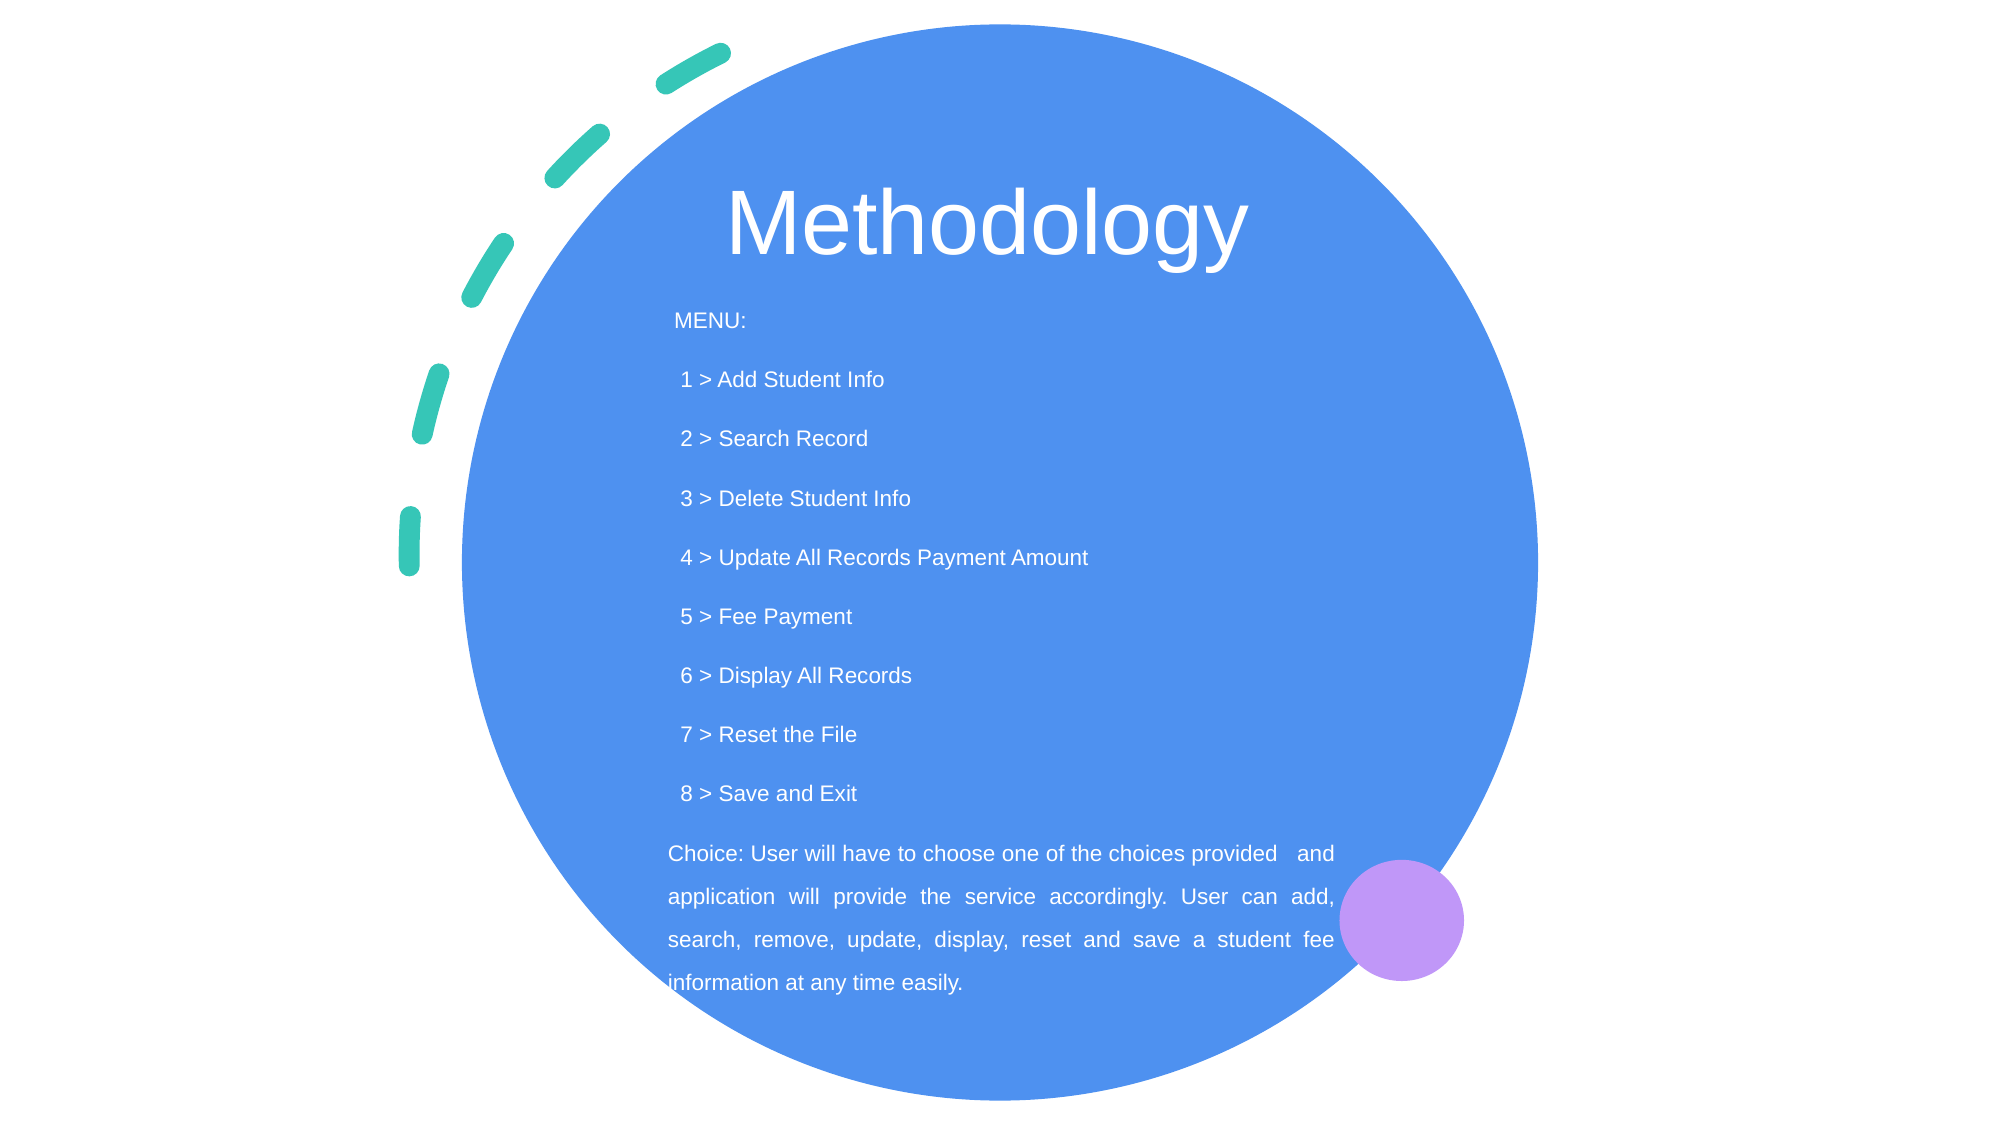

# Methodology
 MENU:
  1 > Add Student Info
  2 > Search Record
  3 > Delete Student Info
  4 > Update All Records Payment Amount
  5 > Fee Payment
  6 > Display All Records
  7 > Reset the File
  8 > Save and Exit
Choice: User will have to choose one of the choices provided   and application will provide the service accordingly. User can add, search, remove, update, display, reset and save a student fee information at any time easily.